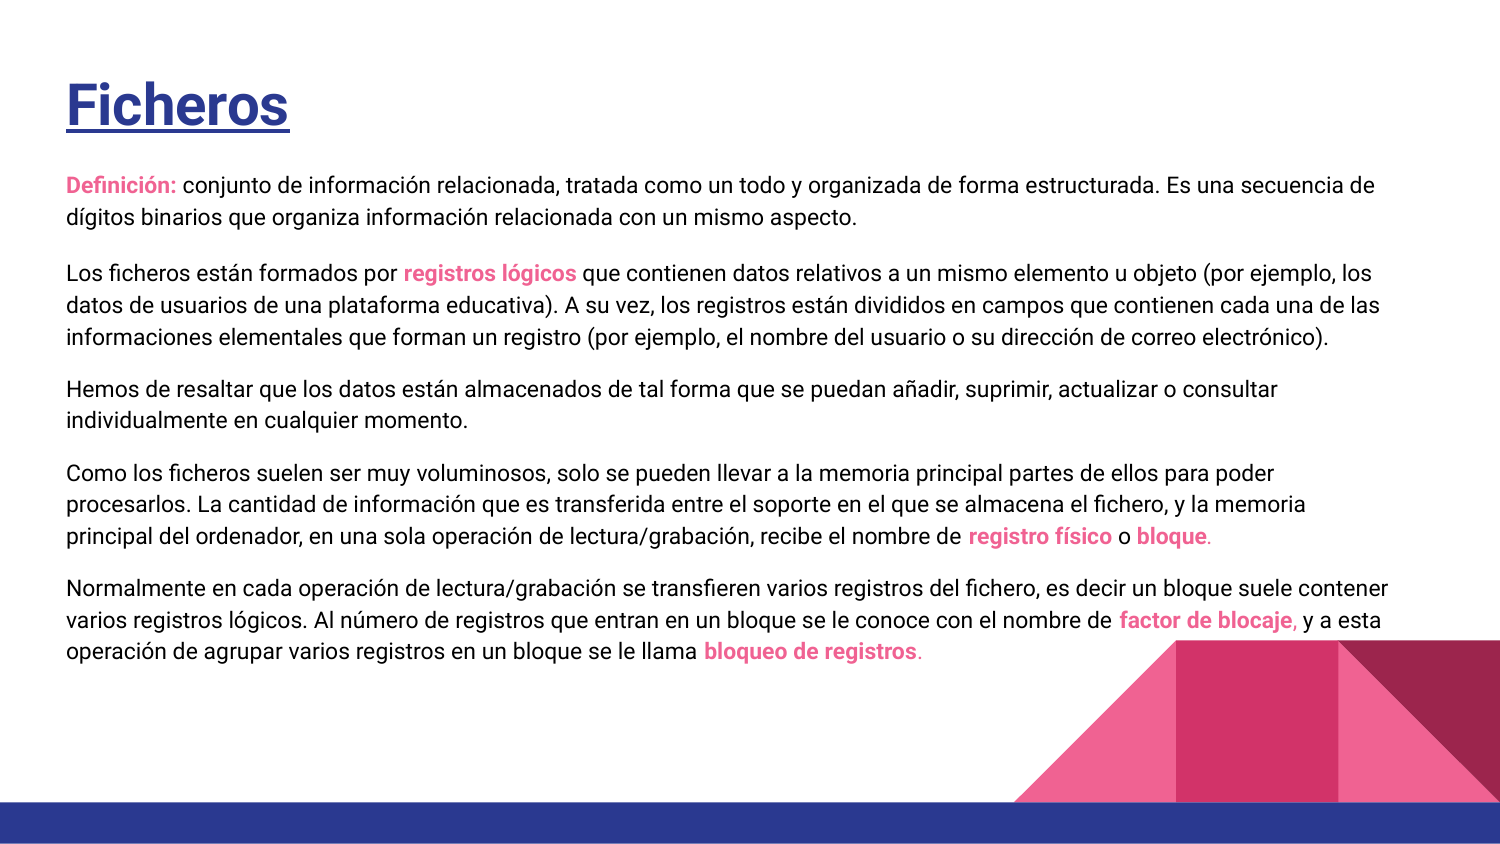

# Ficheros
Definición: conjunto de información relacionada, tratada como un todo y organizada de forma estructurada. Es una secuencia de dígitos binarios que organiza información relacionada con un mismo aspecto.
Los ficheros están formados por registros lógicos que contienen datos relativos a un mismo elemento u objeto (por ejemplo, los datos de usuarios de una plataforma educativa). A su vez, los registros están divididos en campos que contienen cada una de las informaciones elementales que forman un registro (por ejemplo, el nombre del usuario o su dirección de correo electrónico).
Hemos de resaltar que los datos están almacenados de tal forma que se puedan añadir, suprimir, actualizar o consultar individualmente en cualquier momento.
Como los ficheros suelen ser muy voluminosos, solo se pueden llevar a la memoria principal partes de ellos para poder procesarlos. La cantidad de información que es transferida entre el soporte en el que se almacena el fichero, y la memoria principal del ordenador, en una sola operación de lectura/grabación, recibe el nombre de registro físico o bloque.
Normalmente en cada operación de lectura/grabación se transfieren varios registros del fichero, es decir un bloque suele contener varios registros lógicos. Al número de registros que entran en un bloque se le conoce con el nombre de factor de blocaje, y a esta operación de agrupar varios registros en un bloque se le llama bloqueo de registros.